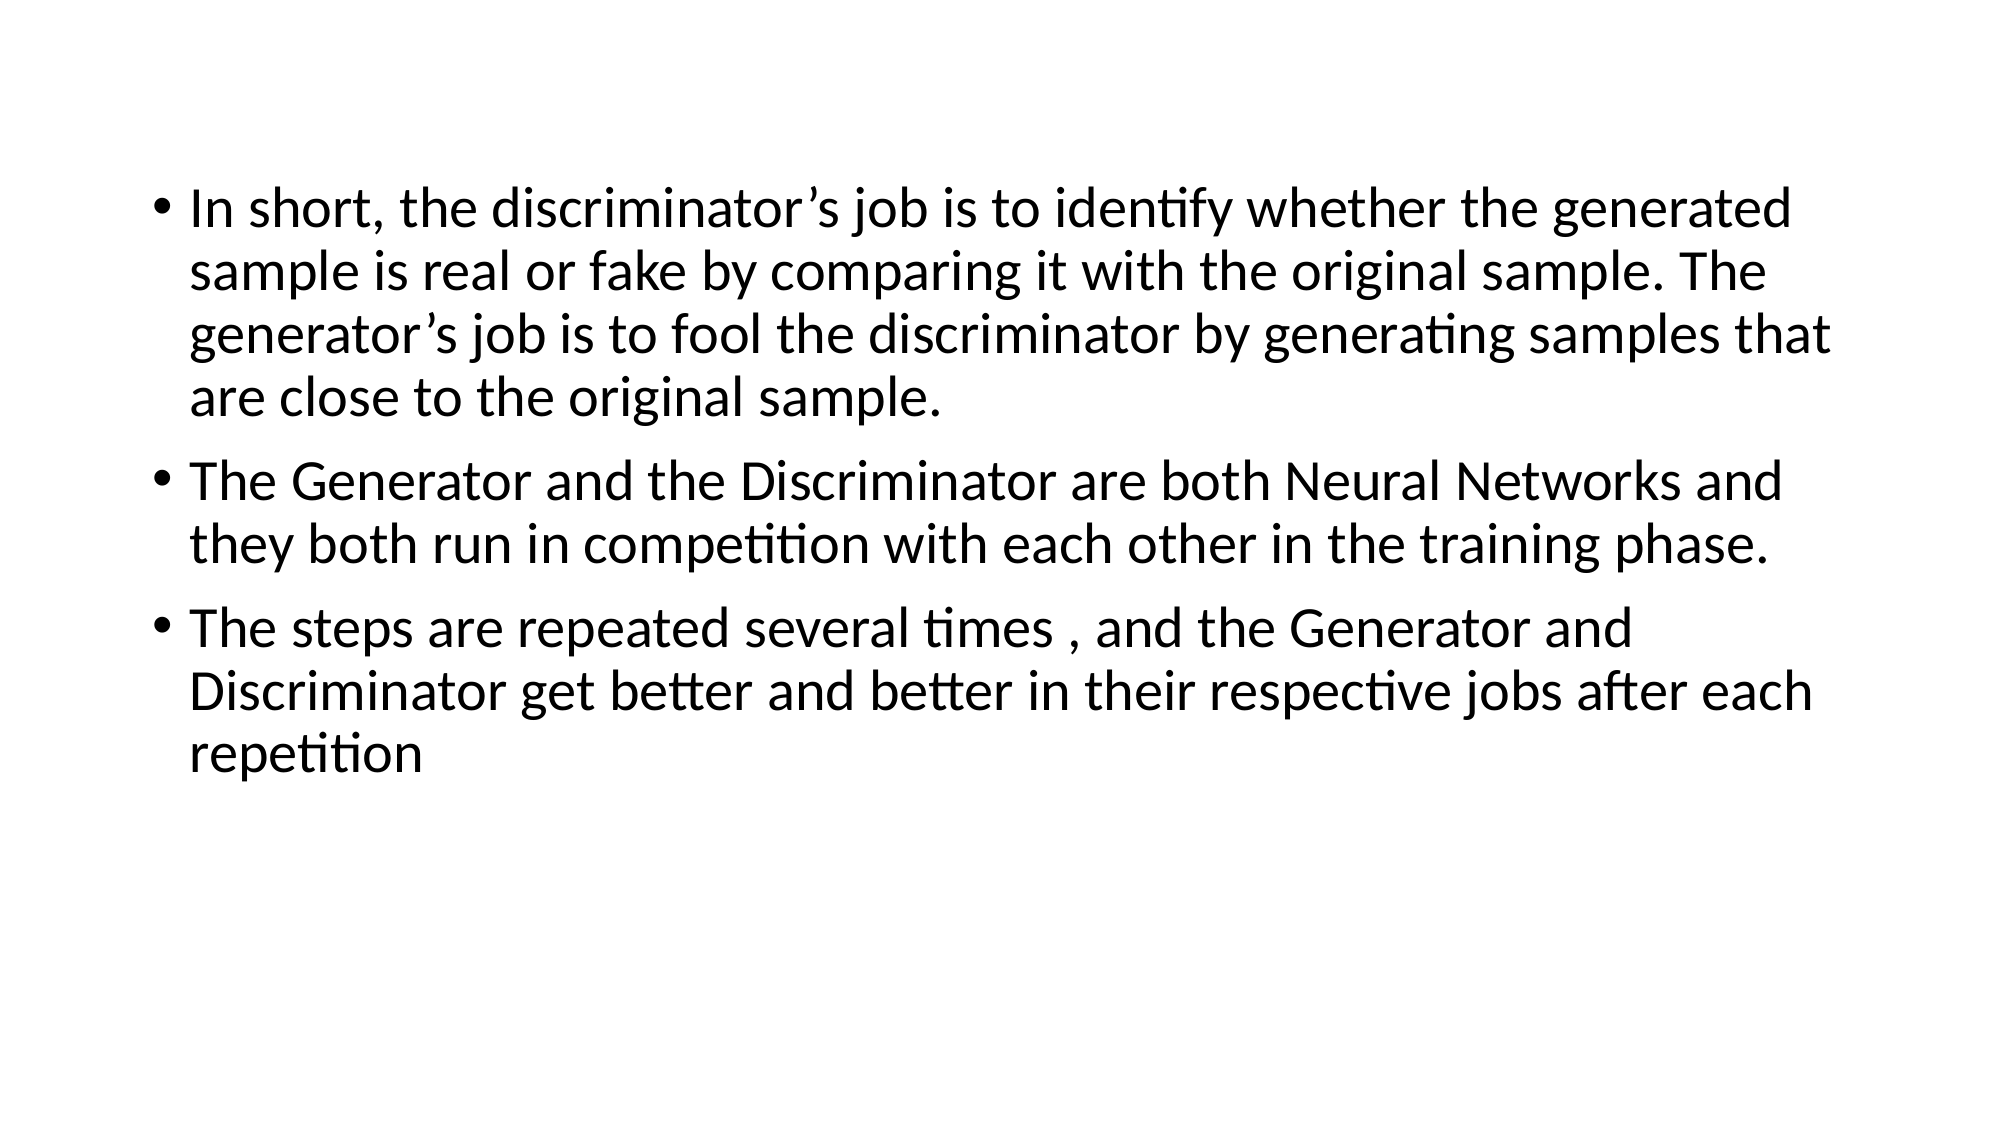

#
In short, the discriminator’s job is to identify whether the generated sample is real or fake by comparing it with the original sample. The generator’s job is to fool the discriminator by generating samples that are close to the original sample.
The Generator and the Discriminator are both Neural Networks and they both run in competition with each other in the training phase.
The steps are repeated several times , and the Generator and Discriminator get better and better in their respective jobs after each repetition